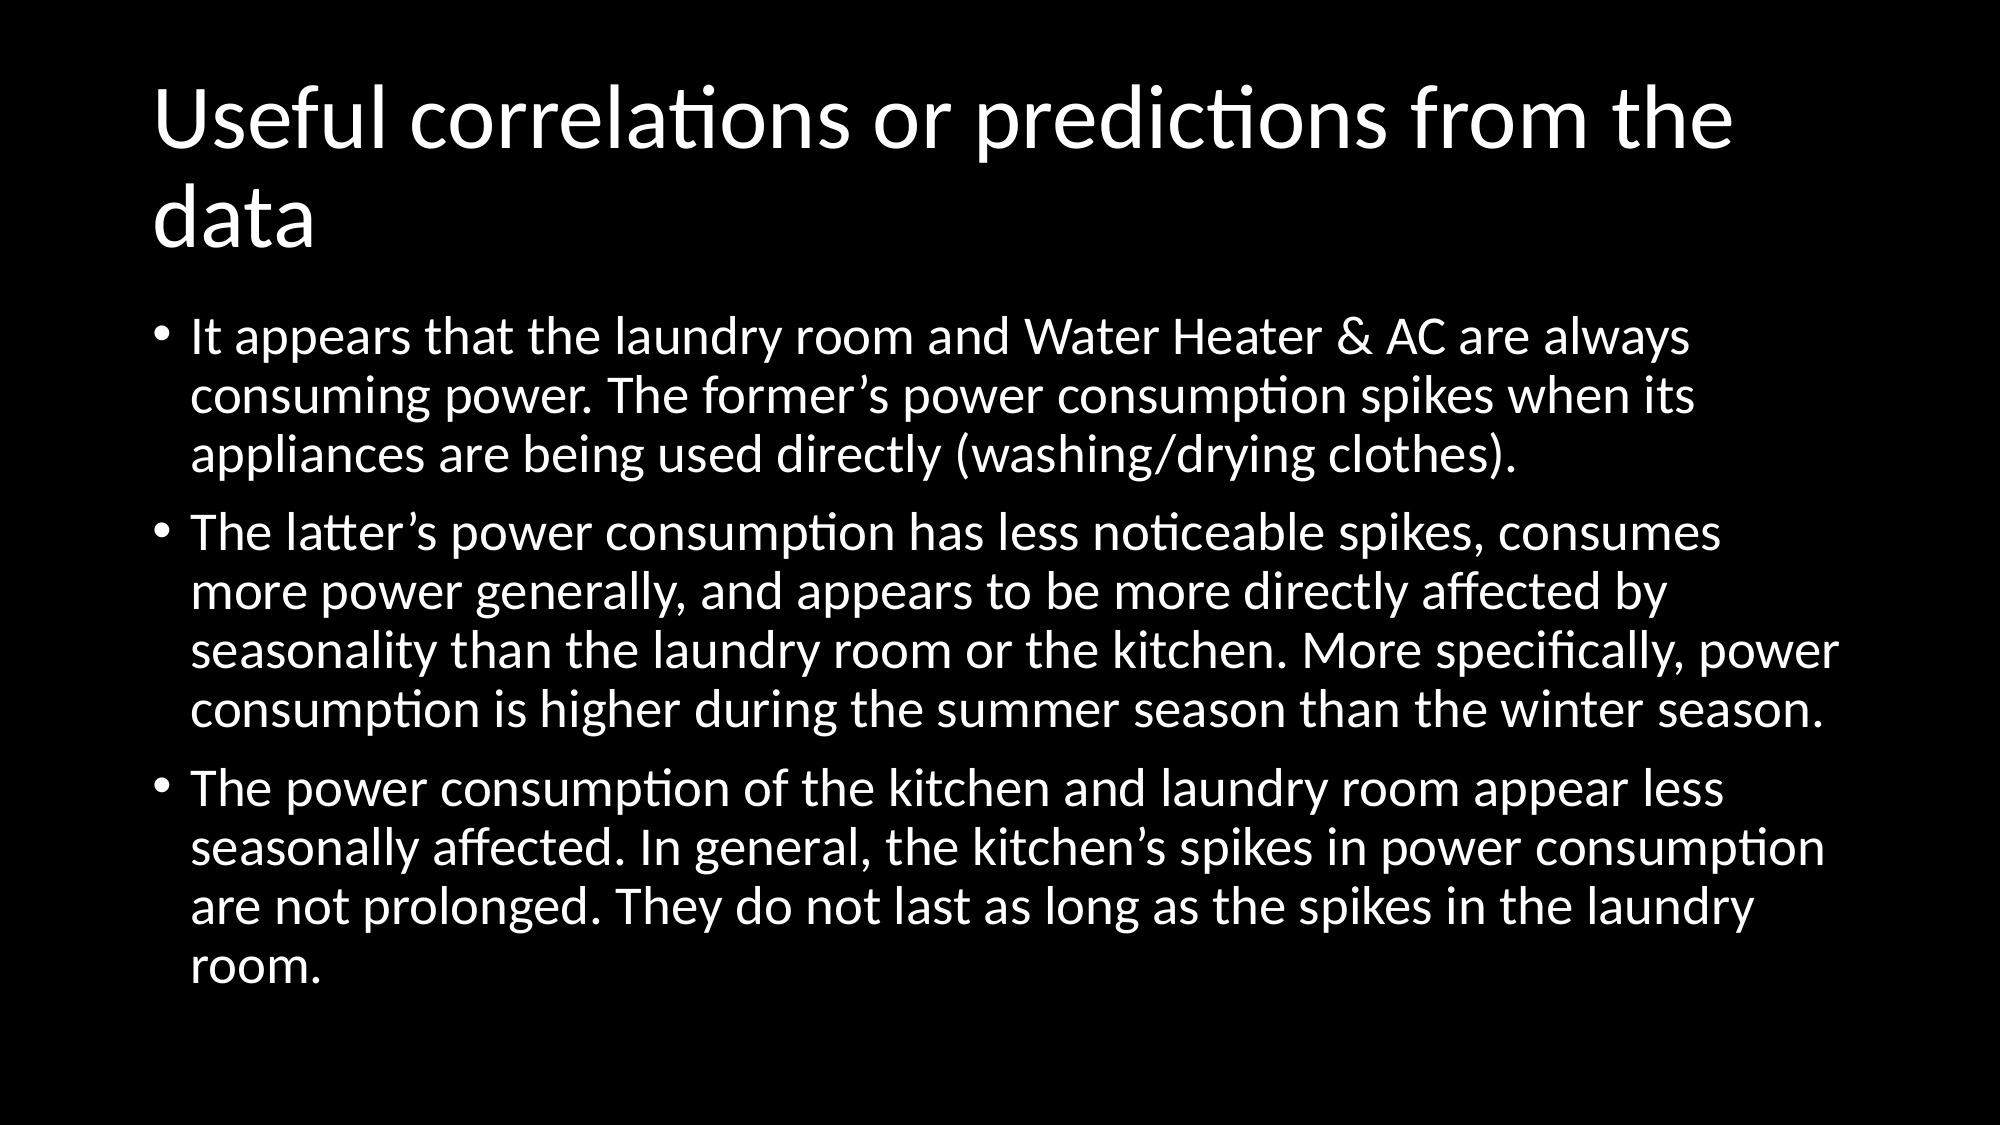

# Useful correlations or predictions from the data
It appears that the laundry room and Water Heater & AC are always consuming power. The former’s power consumption spikes when its appliances are being used directly (washing/drying clothes).
The latter’s power consumption has less noticeable spikes, consumes more power generally, and appears to be more directly affected by seasonality than the laundry room or the kitchen. More specifically, power consumption is higher during the summer season than the winter season.
The power consumption of the kitchen and laundry room appear less seasonally affected. In general, the kitchen’s spikes in power consumption are not prolonged. They do not last as long as the spikes in the laundry room.